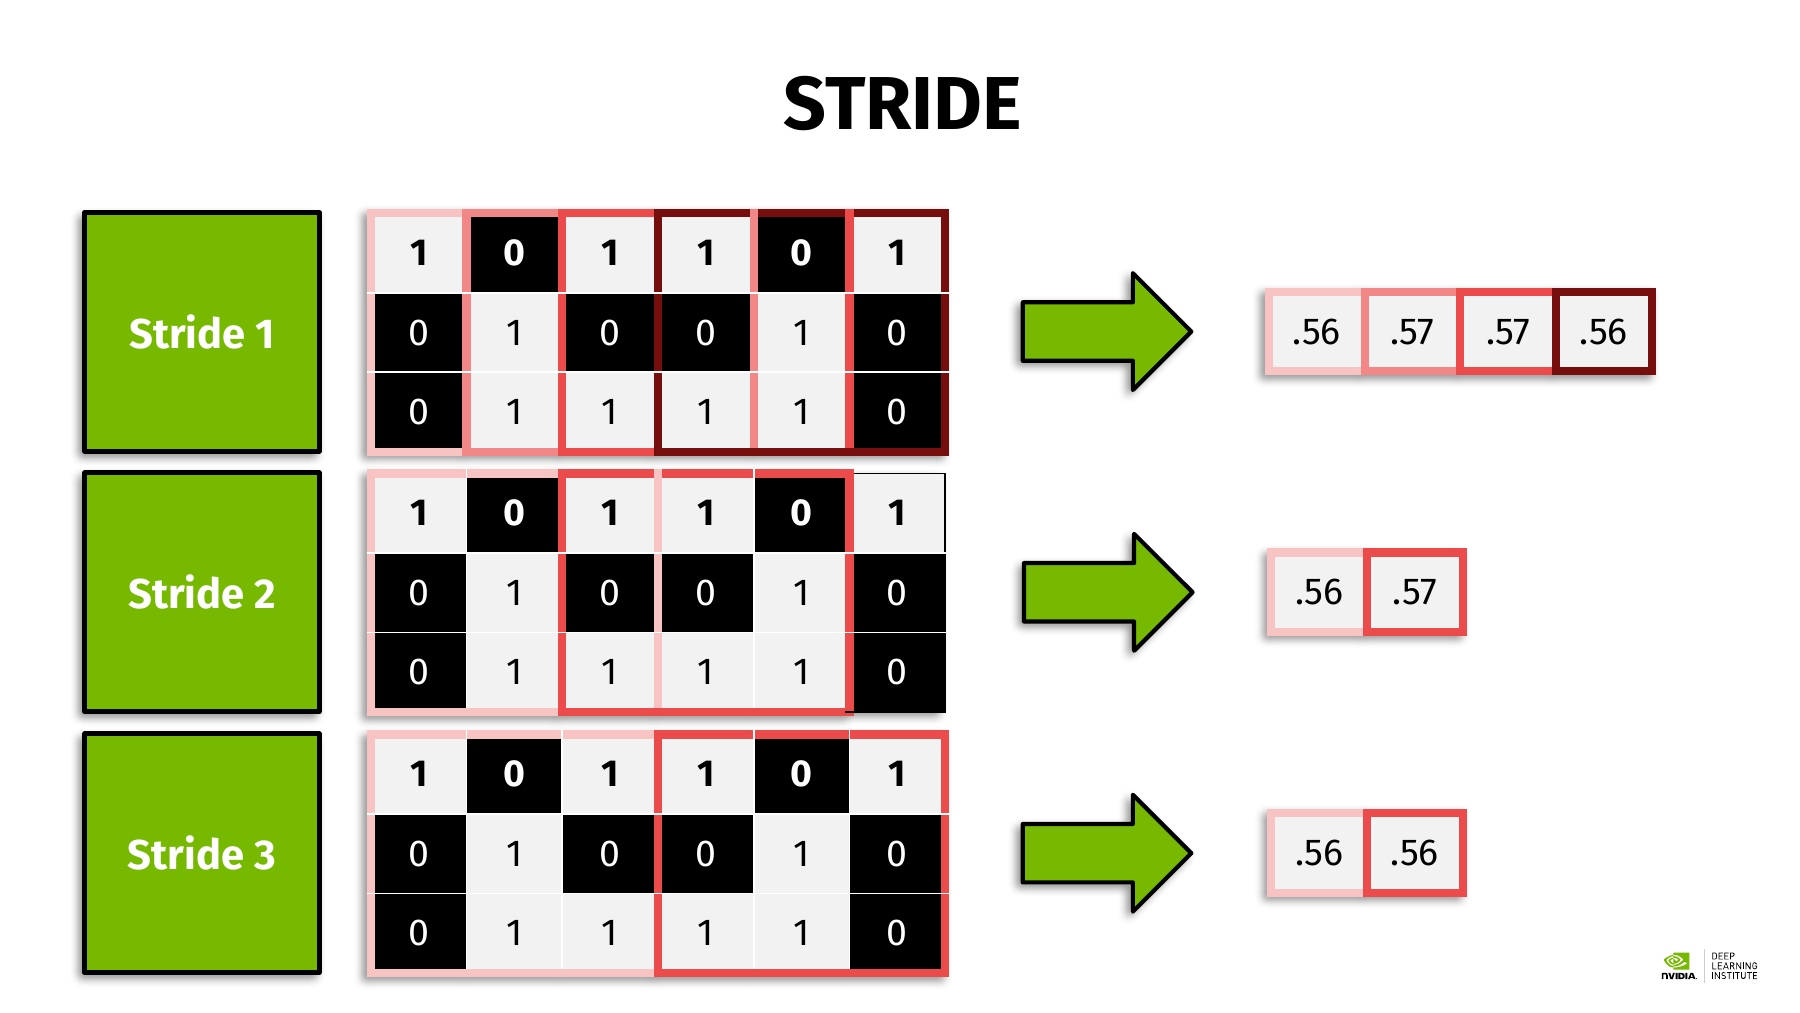

# STRIDE
Stride 1
| 1 | 0 | 1 | 1 | 0 | 1 |
| --- | --- | --- | --- | --- | --- |
| 0 | 1 | 0 | 0 | 1 | 0 |
| 0 | 1 | 1 | 1 | 1 | 0 |

| .56 | .57 | .57 | .56 |
| --- | --- | --- | --- |
Stride 2
| 1 | 0 | 1 | 1 | 0 | 1 |
| --- | --- | --- | --- | --- | --- |
| 0 | 1 | 0 | 0 | 1 | 0 |
| 0 | 1 | 1 | 1 | 1 | 0 |

| .56 | .57 |
| --- | --- |
Stride 3
| 1 | 0 | 1 | 1 | 0 | 1 |
| --- | --- | --- | --- | --- | --- |
| 0 | 1 | 0 | 0 | 1 | 0 |
| 0 | 1 | 1 | 1 | 1 | 0 |

| .56 | .56 |
| --- | --- |